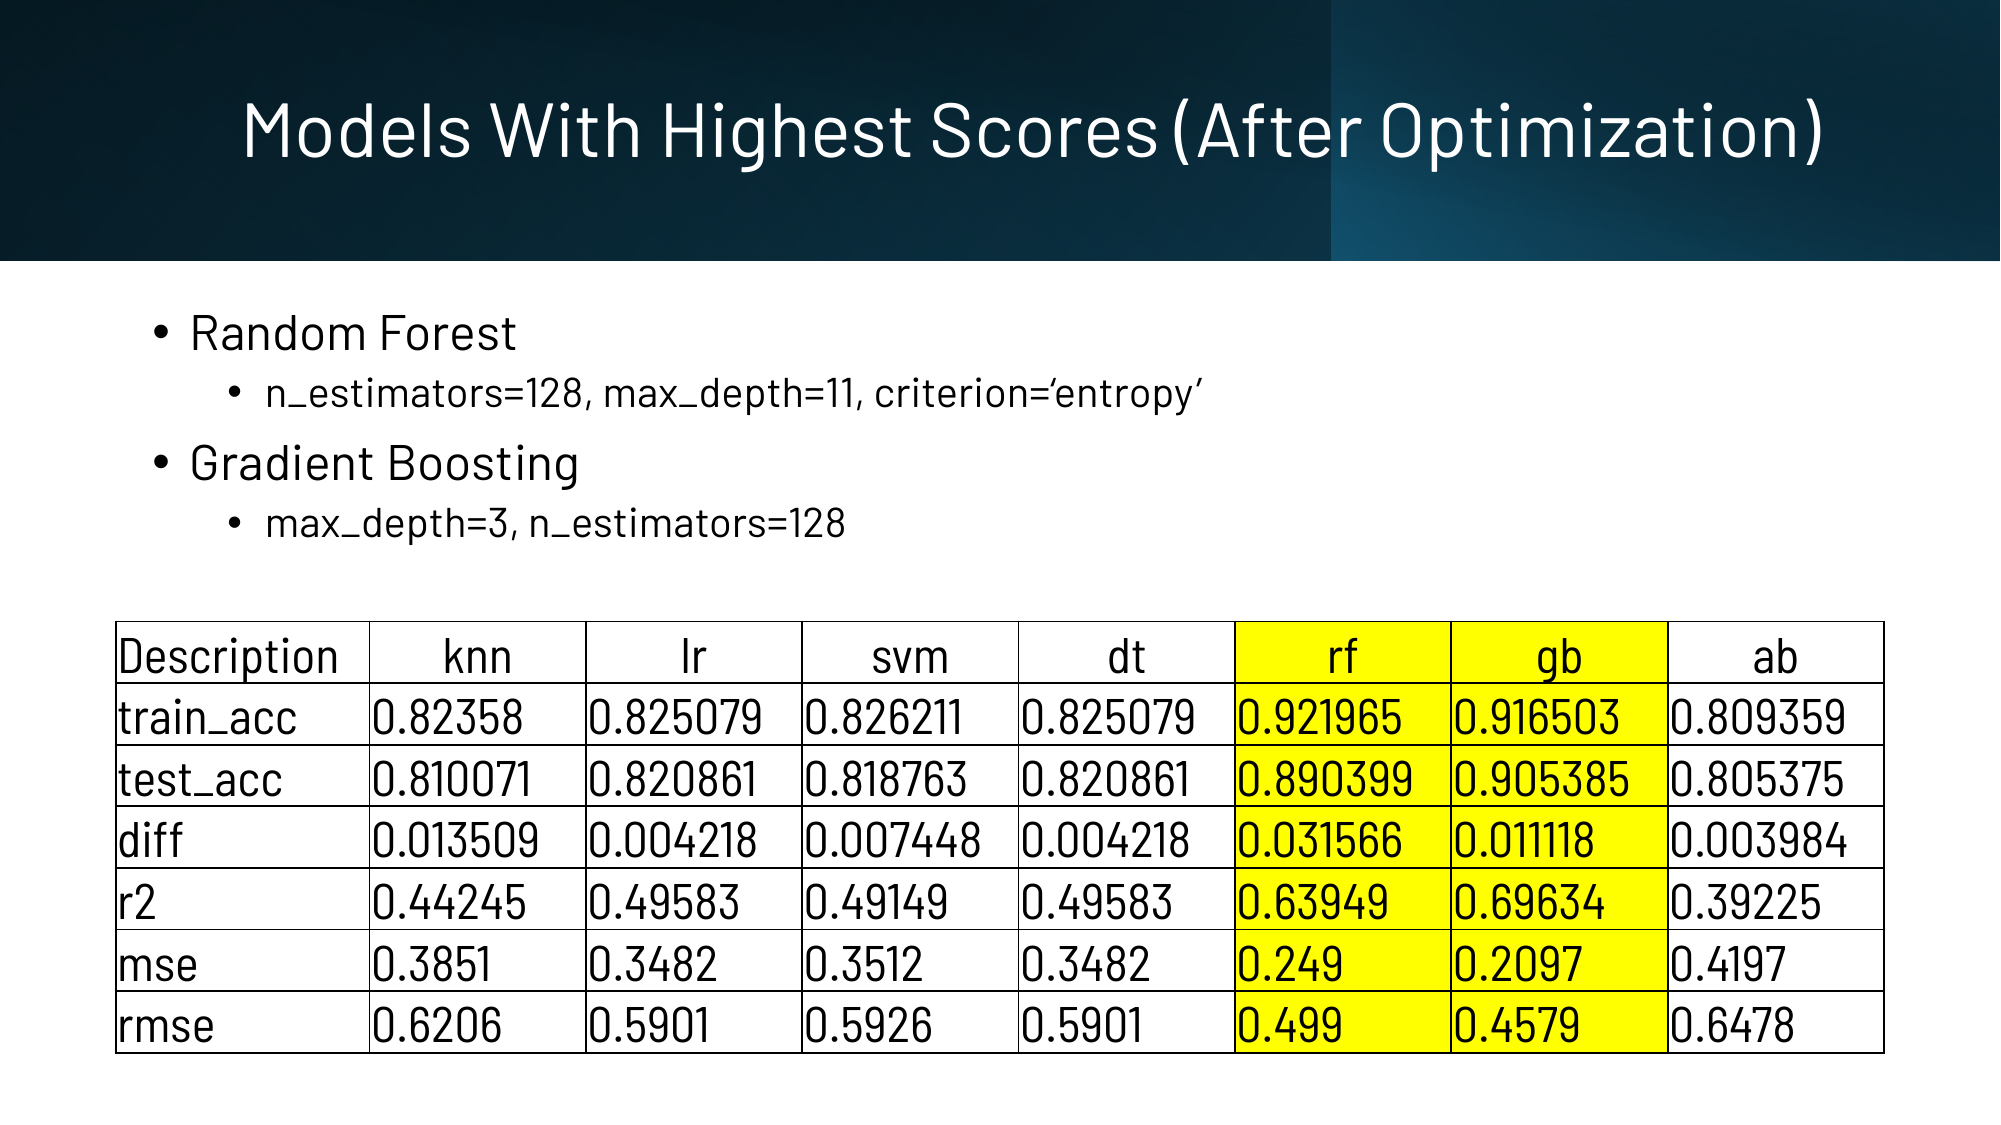

# Models With Highest Scores (After Optimization)
Random Forest
n_estimators=128, max_depth=11, criterion=‘entropy’
Gradient Boosting
max_depth=3, n_estimators=128

| Description | knn | lr | svm | dt | rf | gb | ab |
| --- | --- | --- | --- | --- | --- | --- | --- |
| train\_acc | 0.82358 | 0.825079 | 0.826211 | 0.825079 | 0.921965 | 0.916503 | 0.809359 |
| test\_acc | 0.810071 | 0.820861 | 0.818763 | 0.820861 | 0.890399 | 0.905385 | 0.805375 |
| diff | 0.013509 | 0.004218 | 0.007448 | 0.004218 | 0.031566 | 0.011118 | 0.003984 |
| r2 | 0.44245 | 0.49583 | 0.49149 | 0.49583 | 0.63949 | 0.69634 | 0.39225 |
| mse | 0.3851 | 0.3482 | 0.3512 | 0.3482 | 0.249 | 0.2097 | 0.4197 |
| rmse | 0.6206 | 0.5901 | 0.5926 | 0.5901 | 0.499 | 0.4579 | 0.6478 |